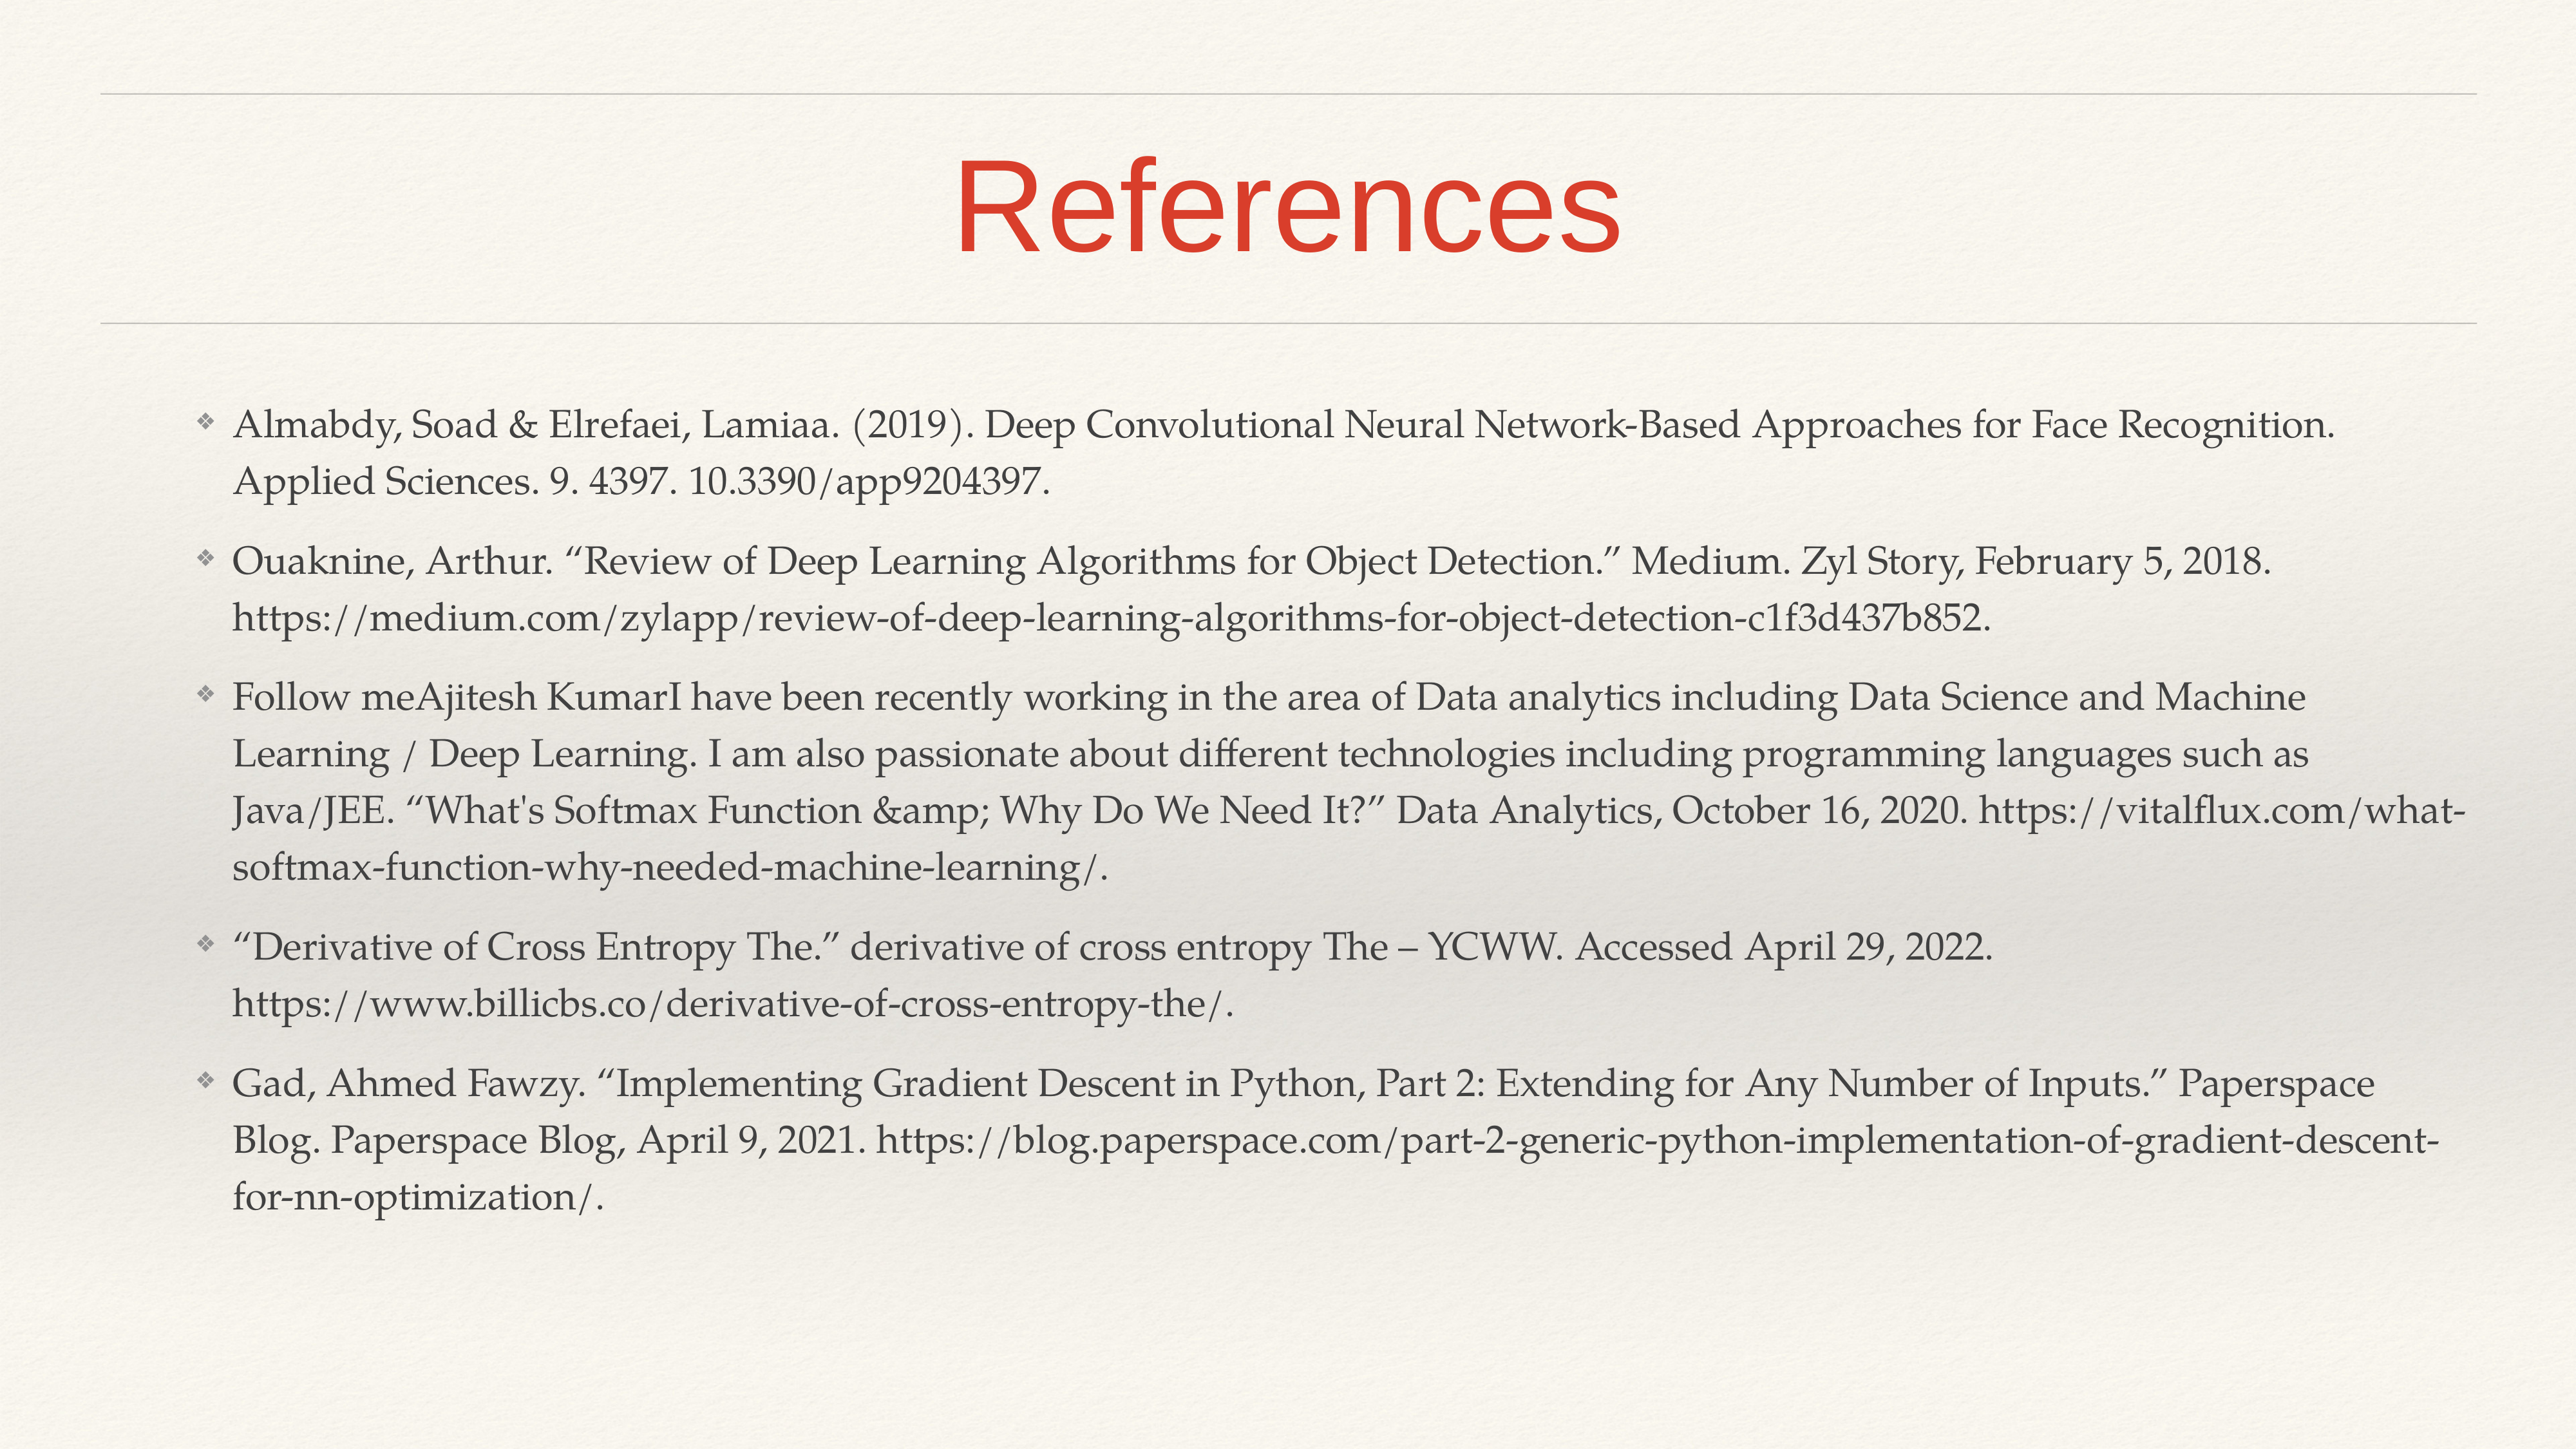

# References
Almabdy, Soad & Elrefaei, Lamiaa. (2019). Deep Convolutional Neural Network-Based Approaches for Face Recognition. Applied Sciences. 9. 4397. 10.3390/app9204397.
Ouaknine, Arthur. “Review of Deep Learning Algorithms for Object Detection.” Medium. Zyl Story, February 5, 2018. https://medium.com/zylapp/review-of-deep-learning-algorithms-for-object-detection-c1f3d437b852.
Follow meAjitesh KumarI have been recently working in the area of Data analytics including Data Science and Machine Learning / Deep Learning. I am also passionate about different technologies including programming languages such as Java/JEE. “What's Softmax Function &amp; Why Do We Need It?” Data Analytics, October 16, 2020. https://vitalflux.com/what-softmax-function-why-needed-machine-learning/.
“Derivative of Cross Entropy The.” derivative of cross entropy The – YCWW. Accessed April 29, 2022. https://www.billicbs.co/derivative-of-cross-entropy-the/.
Gad, Ahmed Fawzy. “Implementing Gradient Descent in Python, Part 2: Extending for Any Number of Inputs.” Paperspace Blog. Paperspace Blog, April 9, 2021. https://blog.paperspace.com/part-2-generic-python-implementation-of-gradient-descent-for-nn-optimization/.